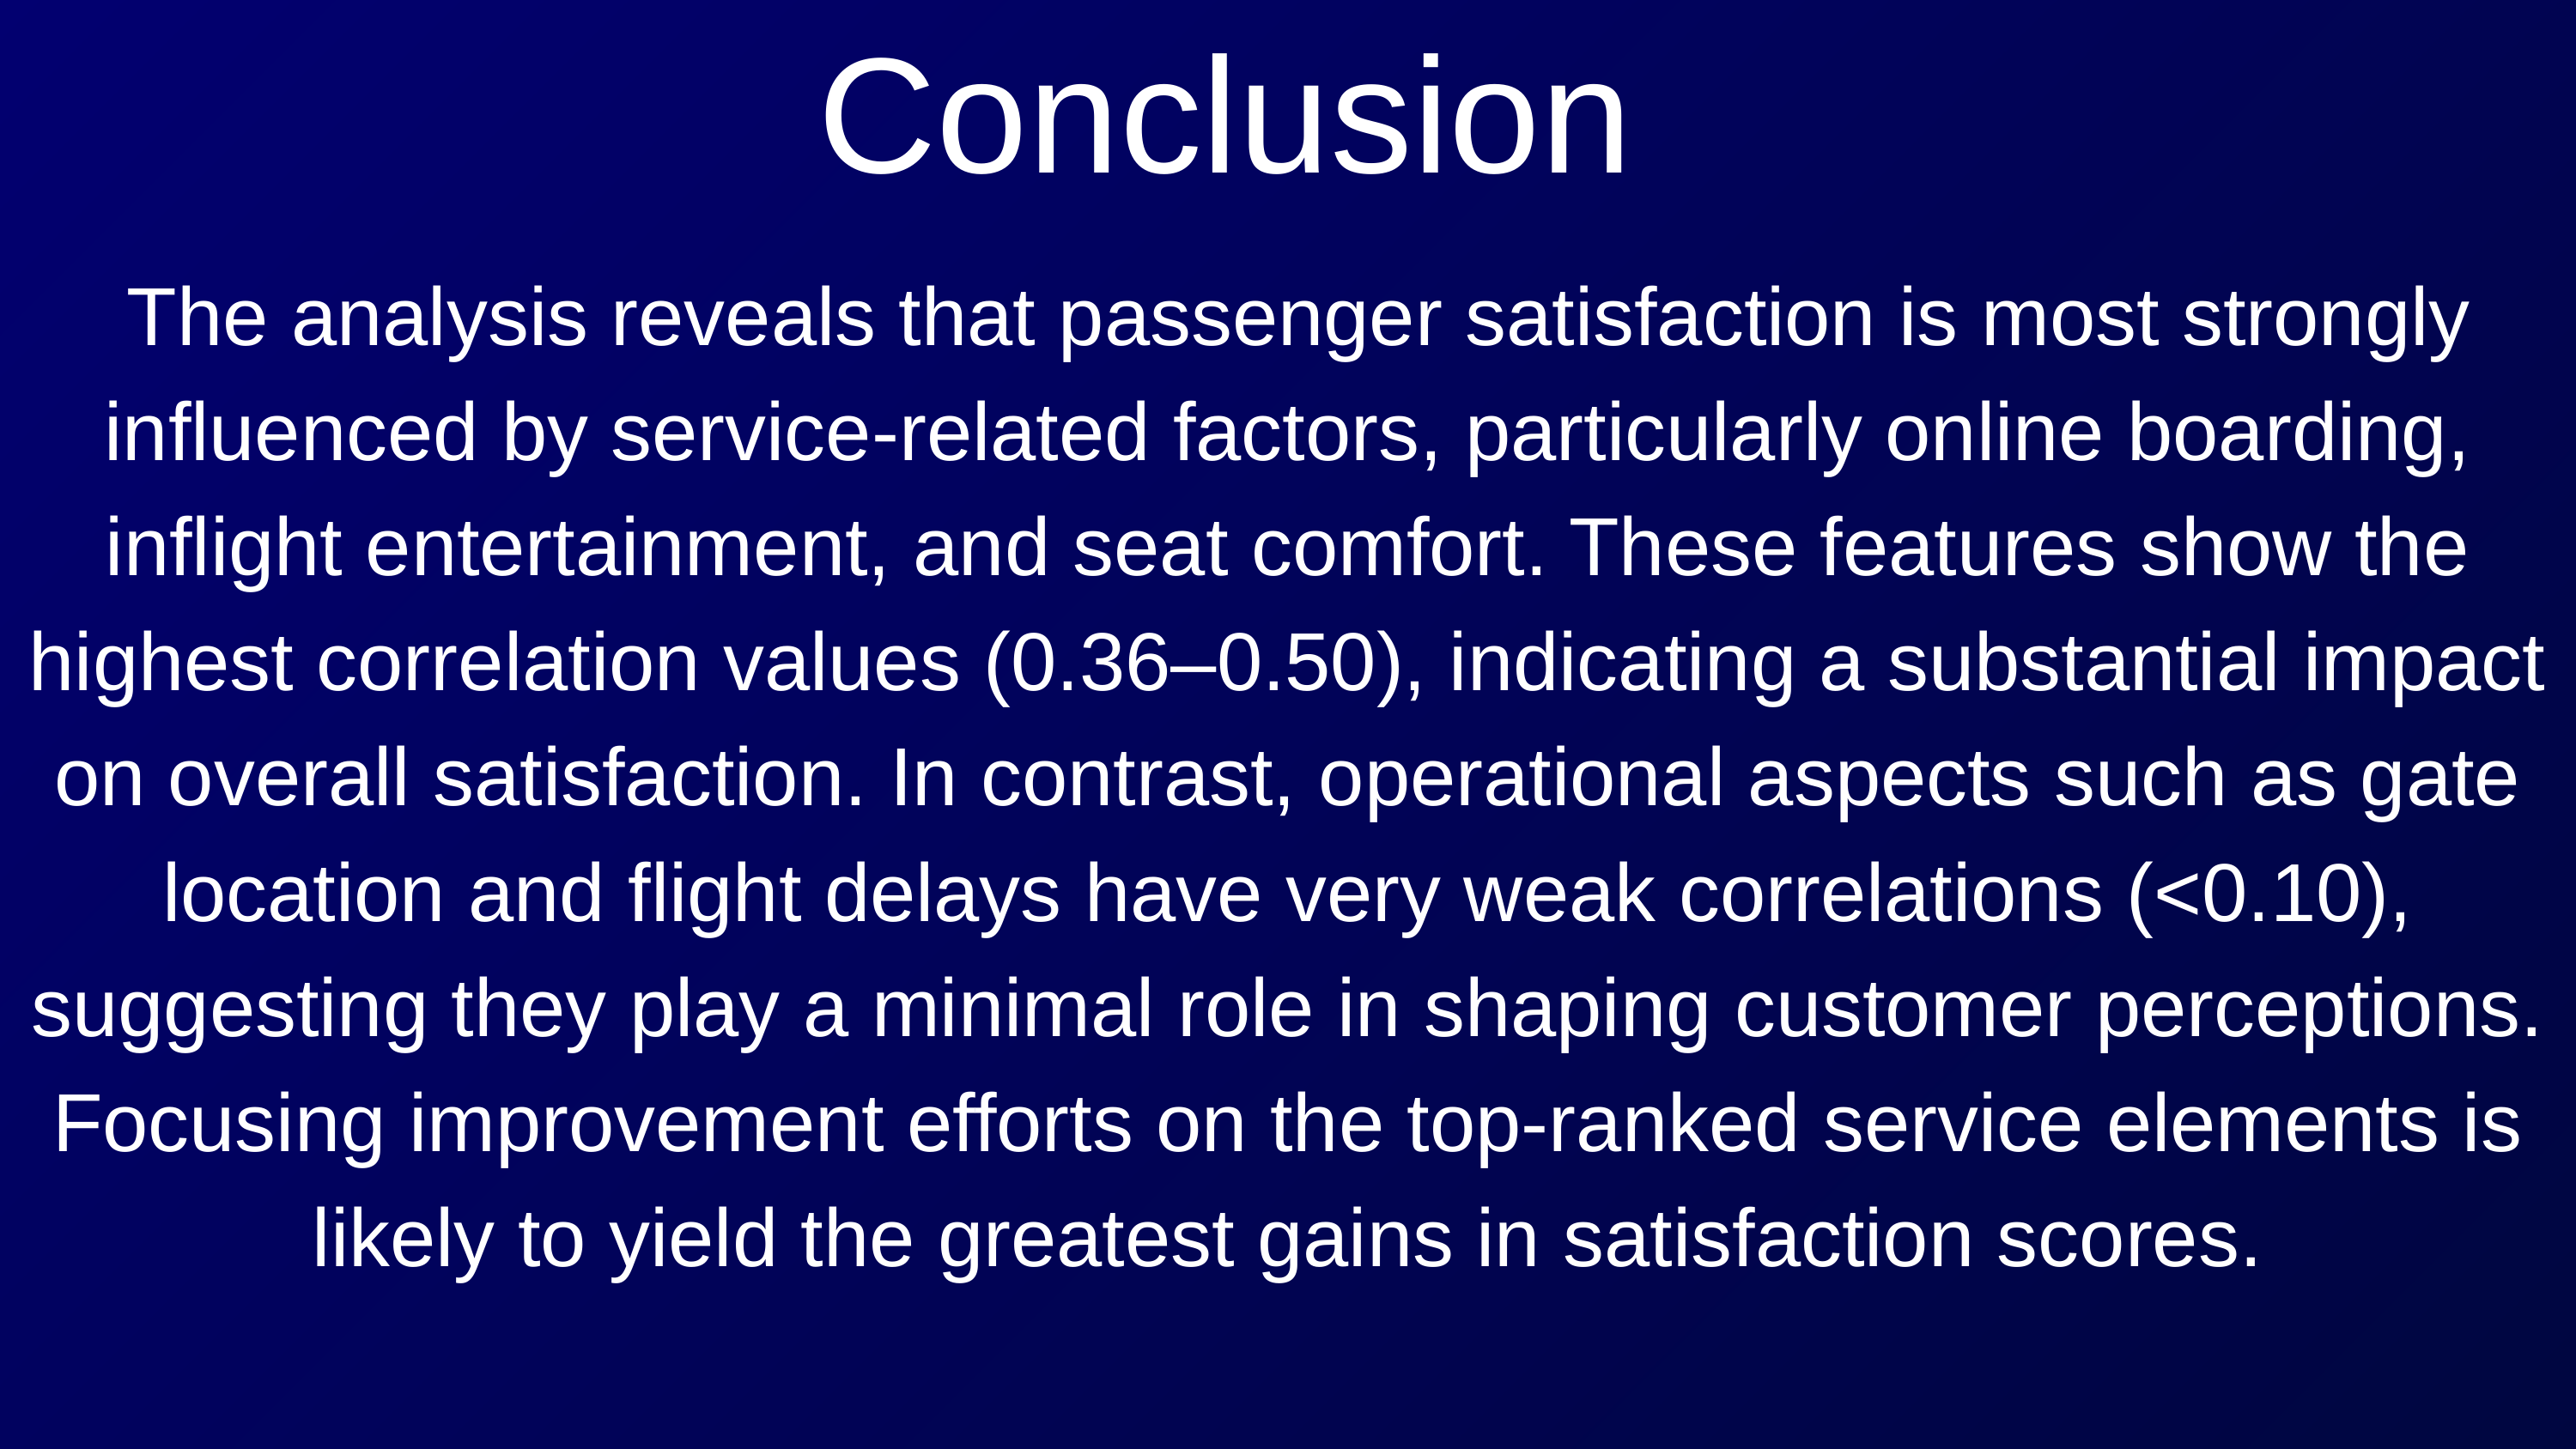

Conclusion

 The analysis reveals that passenger satisfaction is most strongly influenced by service-related factors, particularly online boarding, inflight entertainment, and seat comfort. These features show the highest correlation values (0.36–0.50), indicating a substantial impact on overall satisfaction. In contrast, operational aspects such as gate location and flight delays have very weak correlations (<0.10), suggesting they play a minimal role in shaping customer perceptions. Focusing improvement efforts on the top-ranked service elements is likely to yield the greatest gains in satisfaction scores.